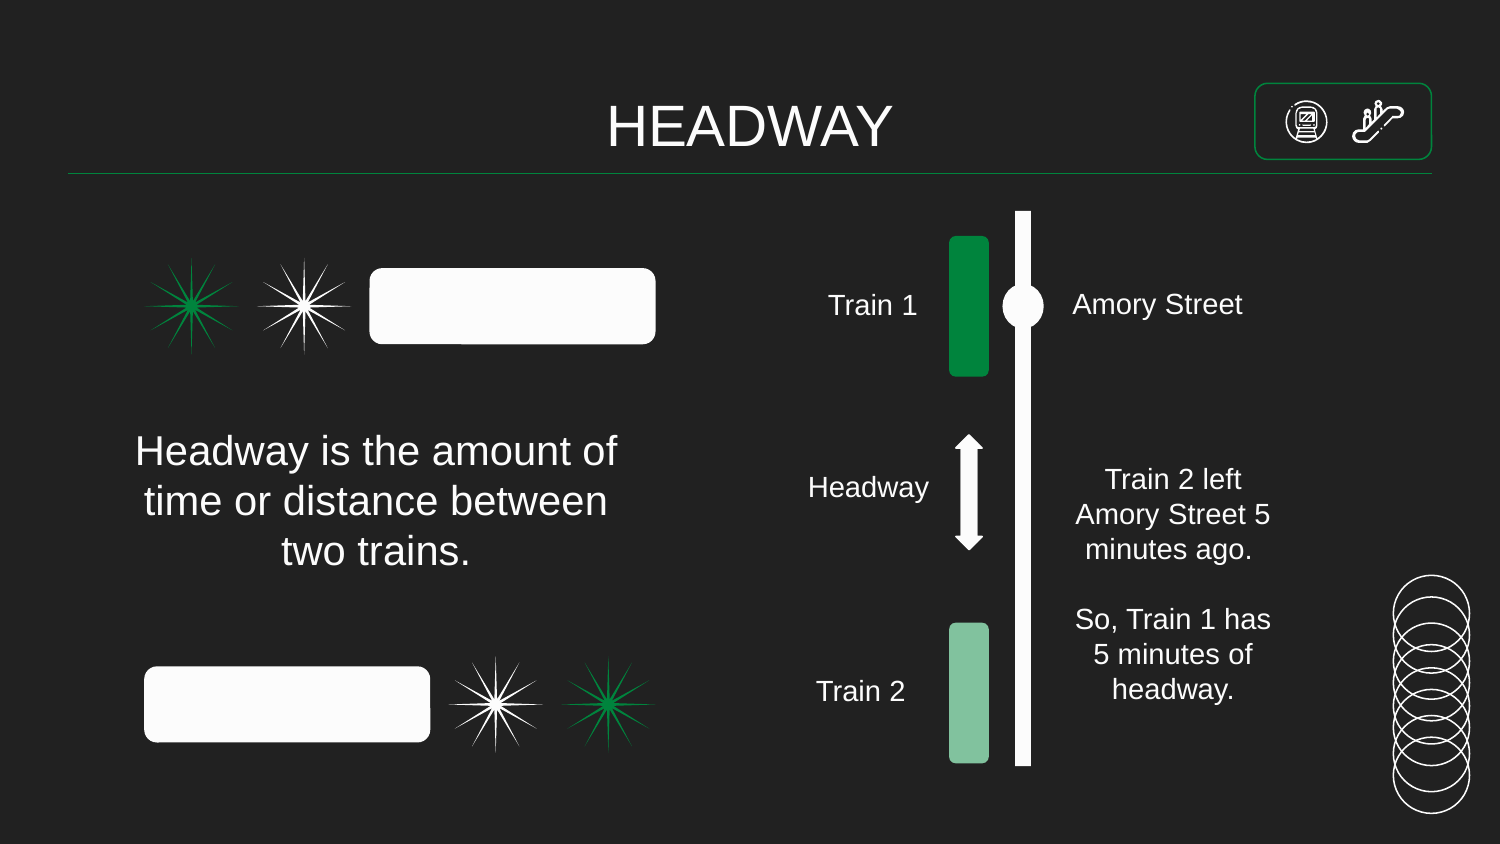

# HEADWAY

Amory Street
Train 1

Headway is the amount of time or distance between two trains.
Train 2 left Amory Street 5 minutes ago.

So, Train 1 has 5 minutes of headway.
Headway

Train 2